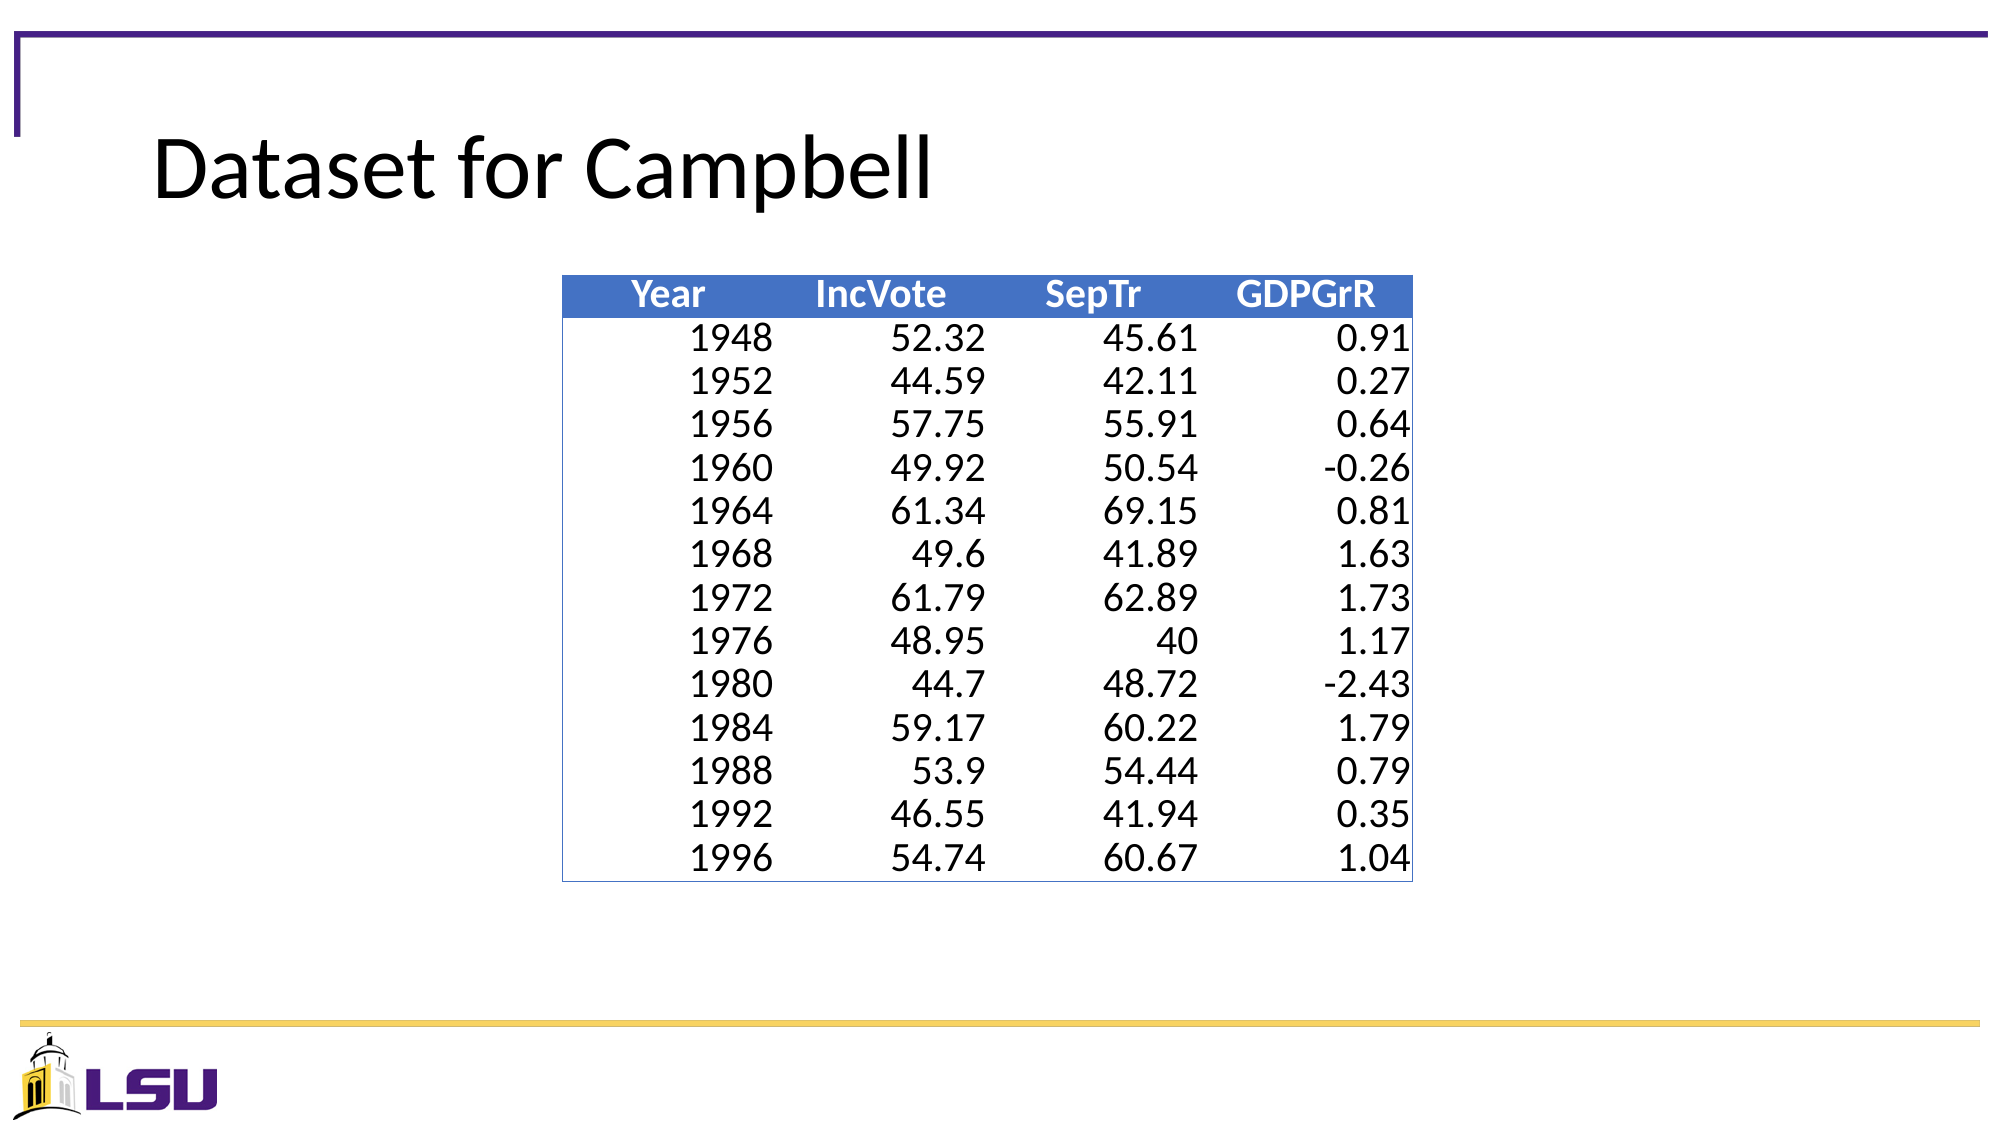

# Dataset for Campbell
| Year | IncVote | SepTr | GDPGrR |
| --- | --- | --- | --- |
| 1948 | 52.32 | 45.61 | 0.91 |
| 1952 | 44.59 | 42.11 | 0.27 |
| 1956 | 57.75 | 55.91 | 0.64 |
| 1960 | 49.92 | 50.54 | -0.26 |
| 1964 | 61.34 | 69.15 | 0.81 |
| 1968 | 49.6 | 41.89 | 1.63 |
| 1972 | 61.79 | 62.89 | 1.73 |
| 1976 | 48.95 | 40 | 1.17 |
| 1980 | 44.7 | 48.72 | -2.43 |
| 1984 | 59.17 | 60.22 | 1.79 |
| 1988 | 53.9 | 54.44 | 0.79 |
| 1992 | 46.55 | 41.94 | 0.35 |
| 1996 | 54.74 | 60.67 | 1.04 |